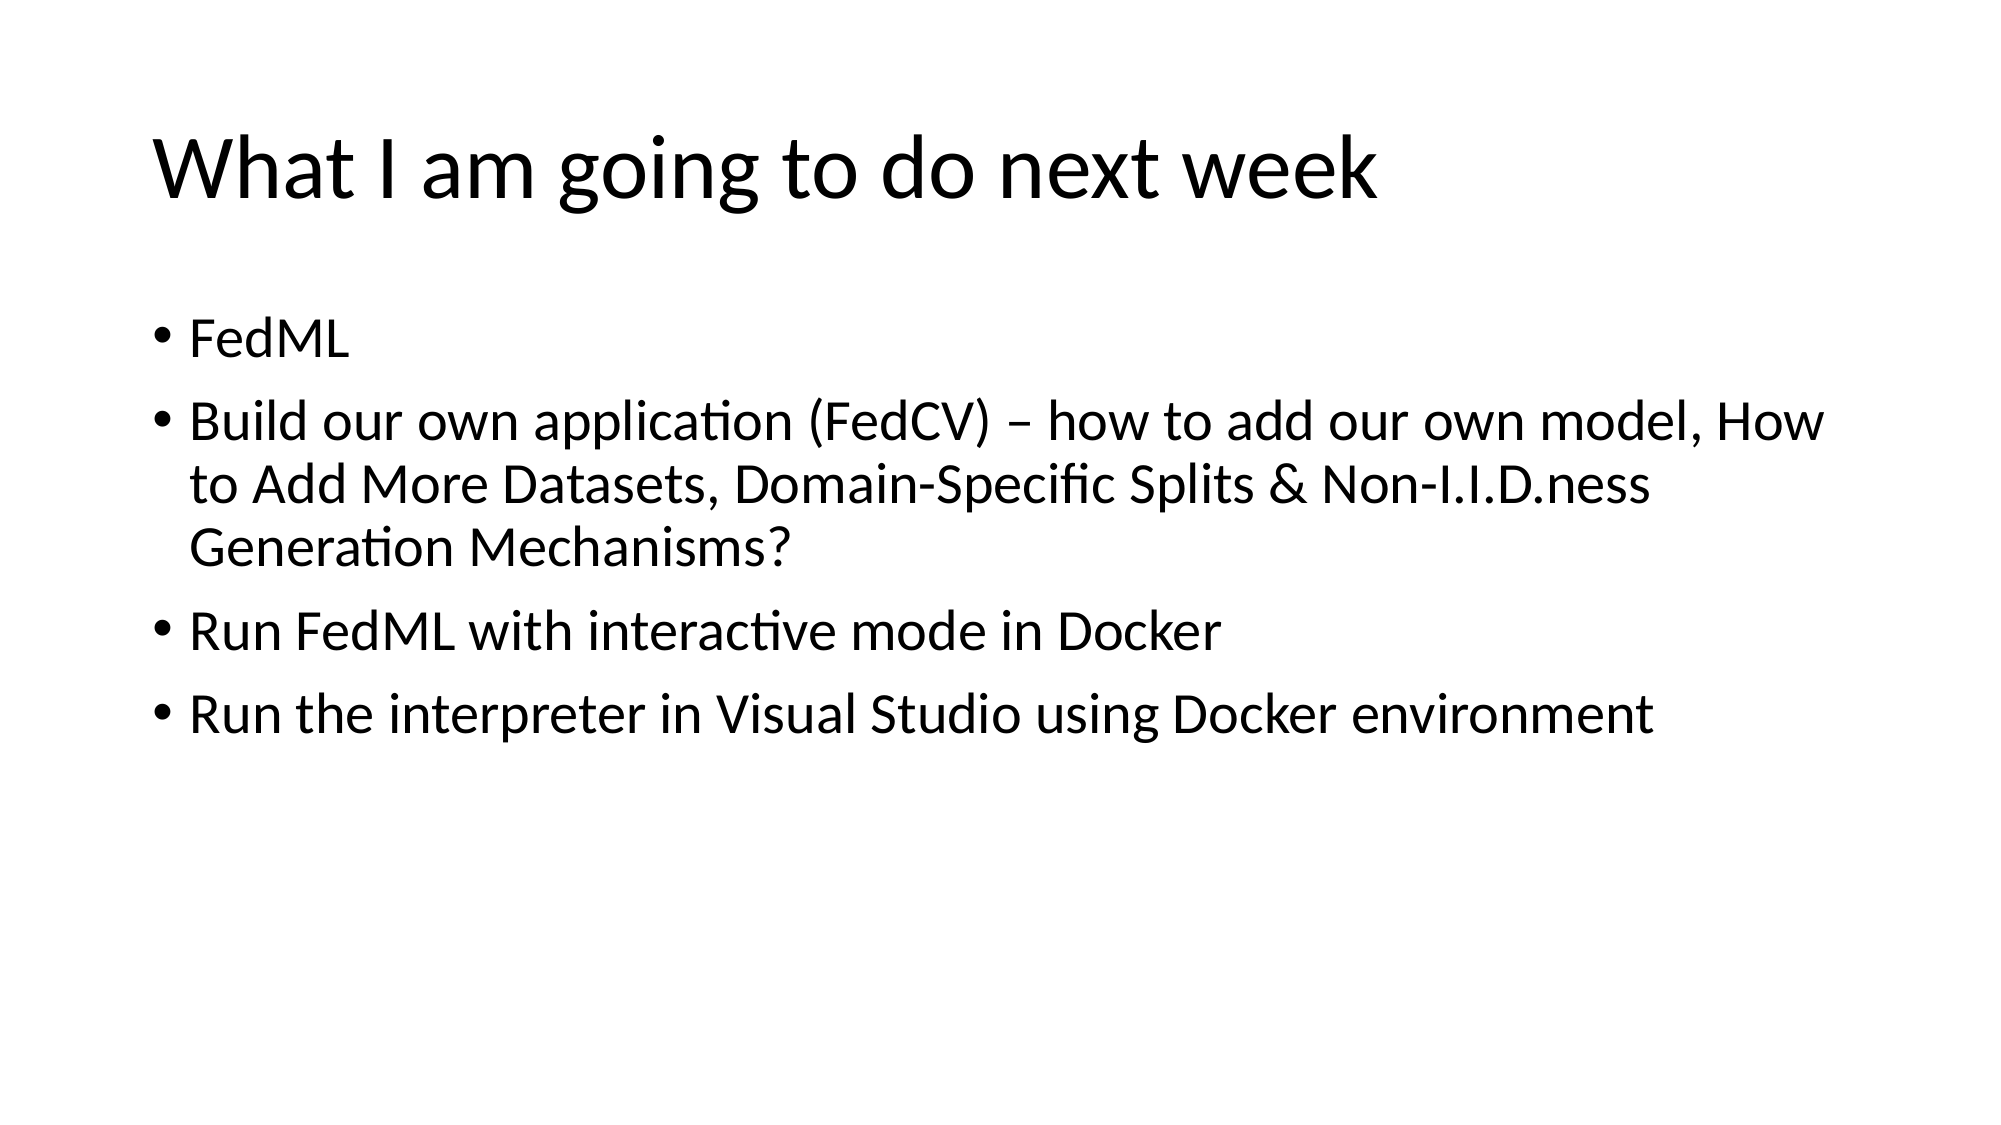

# What I am going to do next week
FedML
Build our own application (FedCV) – how to add our own model, How to Add More Datasets, Domain-Specific Splits & Non-I.I.D.ness Generation Mechanisms?
Run FedML with interactive mode in Docker
Run the interpreter in Visual Studio using Docker environment